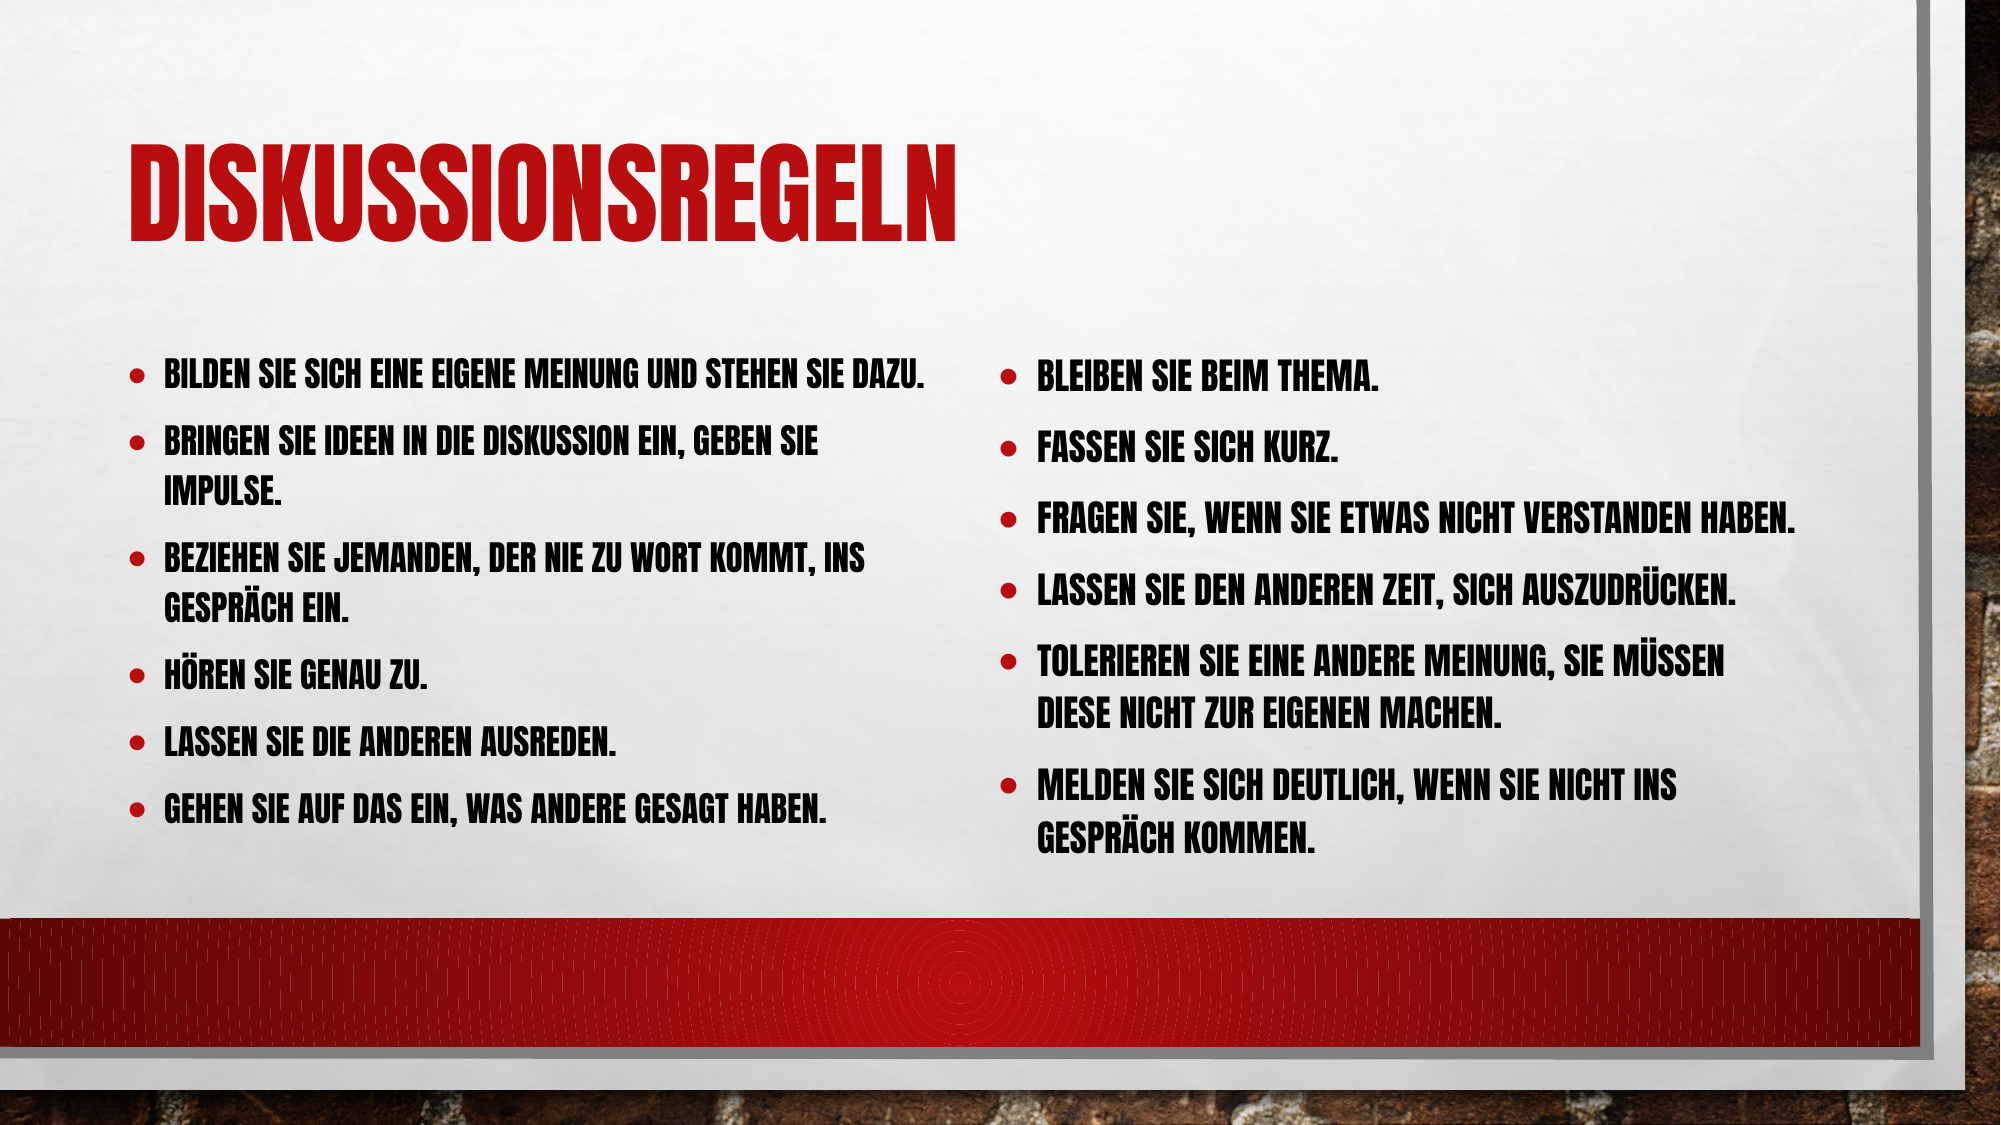

# DiskussionsRegeln
Bilden Sie sich eine eigene Meinung und stehen Sie dazu.
Bringen Sie Ideen in die Diskussion ein, geben Sie Impulse.
Beziehen Sie jemanden, der nie zu Wort kommt, ins Gespräch ein.
Hören Sie genau zu.
Lassen Sie die anderen ausreden.
Gehen Sie auf das ein, was andere gesagt haben.

Bleiben Sie beim Thema.
Fassen Sie sich kurz.
Fragen Sie, wenn Sie etwas nicht verstanden haben.
Lassen Sie den anderen Zeit, sich auszudrücken.
Tolerieren Sie eine andere Meinung, Sie müssen diese nicht zur eigenen machen.
Melden Sie sich deutlich, wenn Sie nicht ins Gespräch kommen.